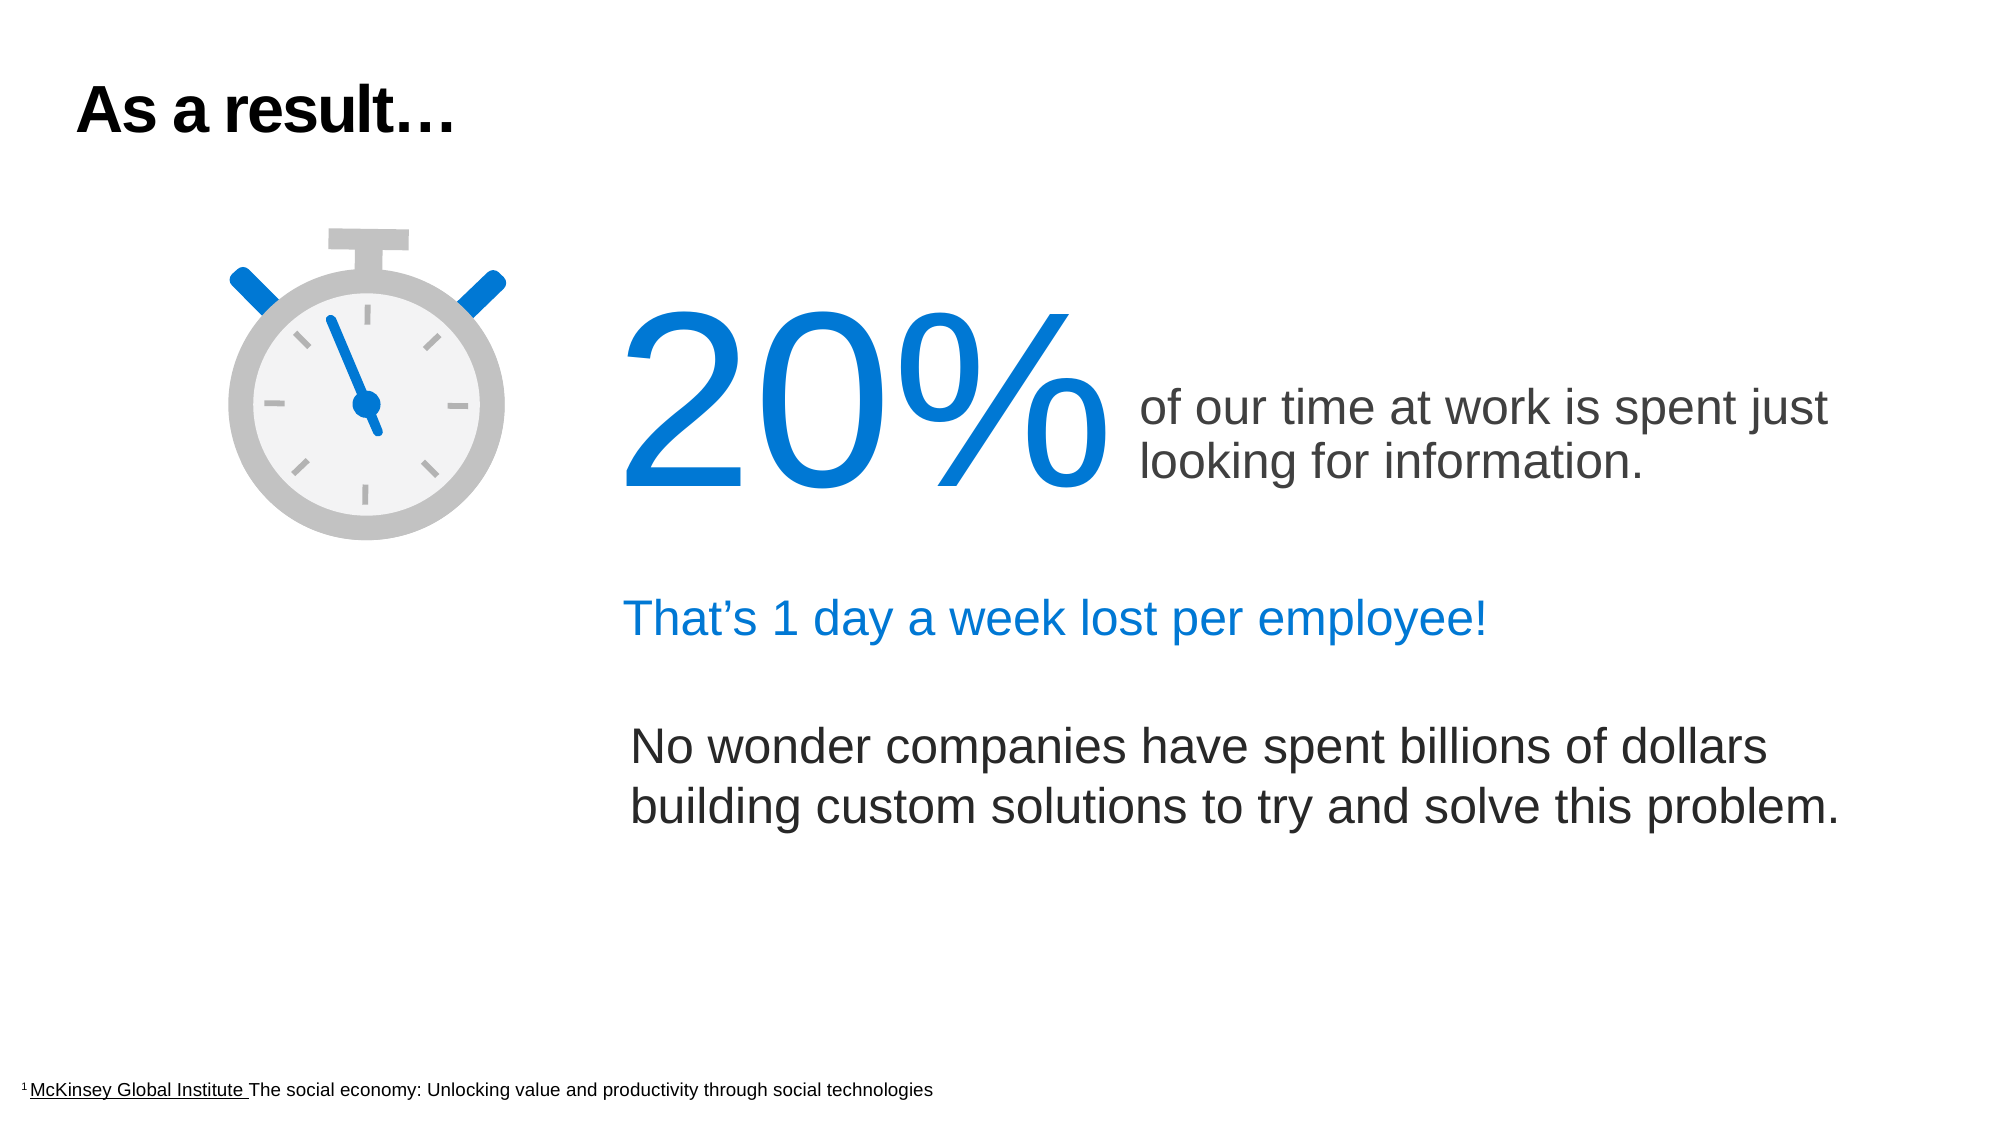

# As a result…

20%
of our time at work is spent just looking for information.
That’s 1 day a week lost per employee!
No wonder companies have spent billions of dollars building custom solutions to try and solve this problem.
1 McKinsey Global Institute The social economy: Unlocking value and productivity through social technologies